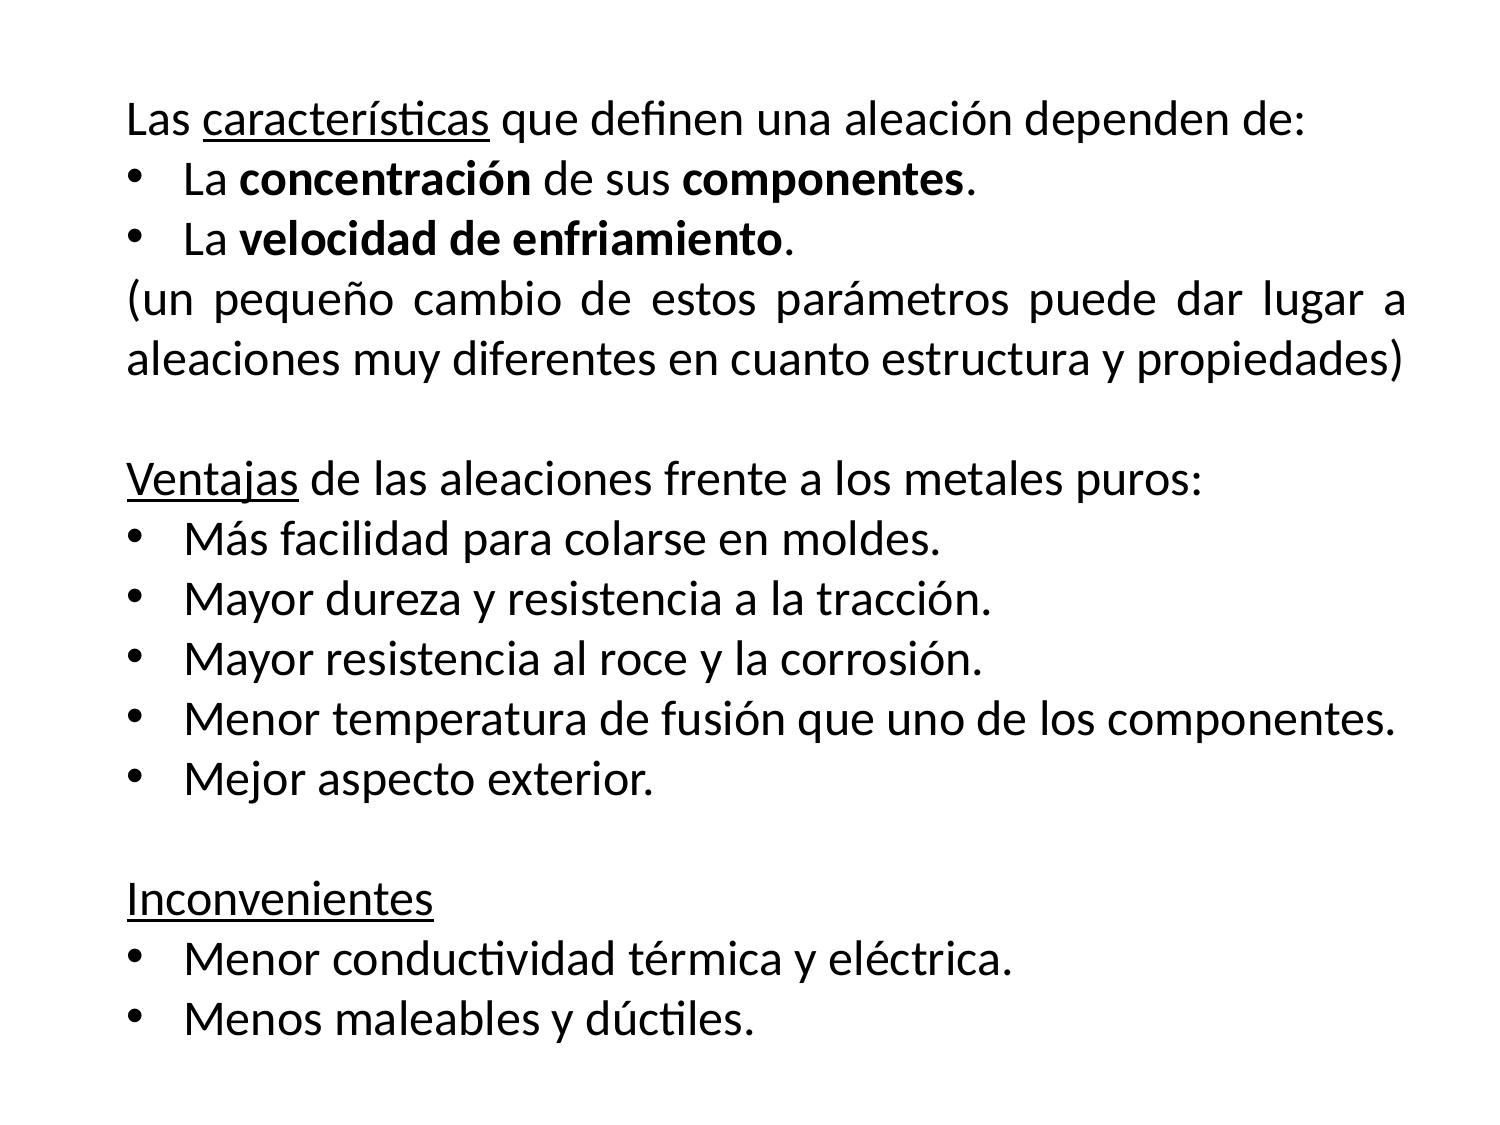

Las características que definen una aleación dependen de:
La concentración de sus componentes.
La velocidad de enfriamiento.
(un pequeño cambio de estos parámetros puede dar lugar a aleaciones muy diferentes en cuanto estructura y propiedades)

Ventajas de las aleaciones frente a los metales puros:
Más facilidad para colarse en moldes.
Mayor dureza y resistencia a la tracción.
Mayor resistencia al roce y la corrosión.
Menor temperatura de fusión que uno de los componentes.
Mejor aspecto exterior.

Inconvenientes
Menor conductividad térmica y eléctrica.
Menos maleables y dúctiles.